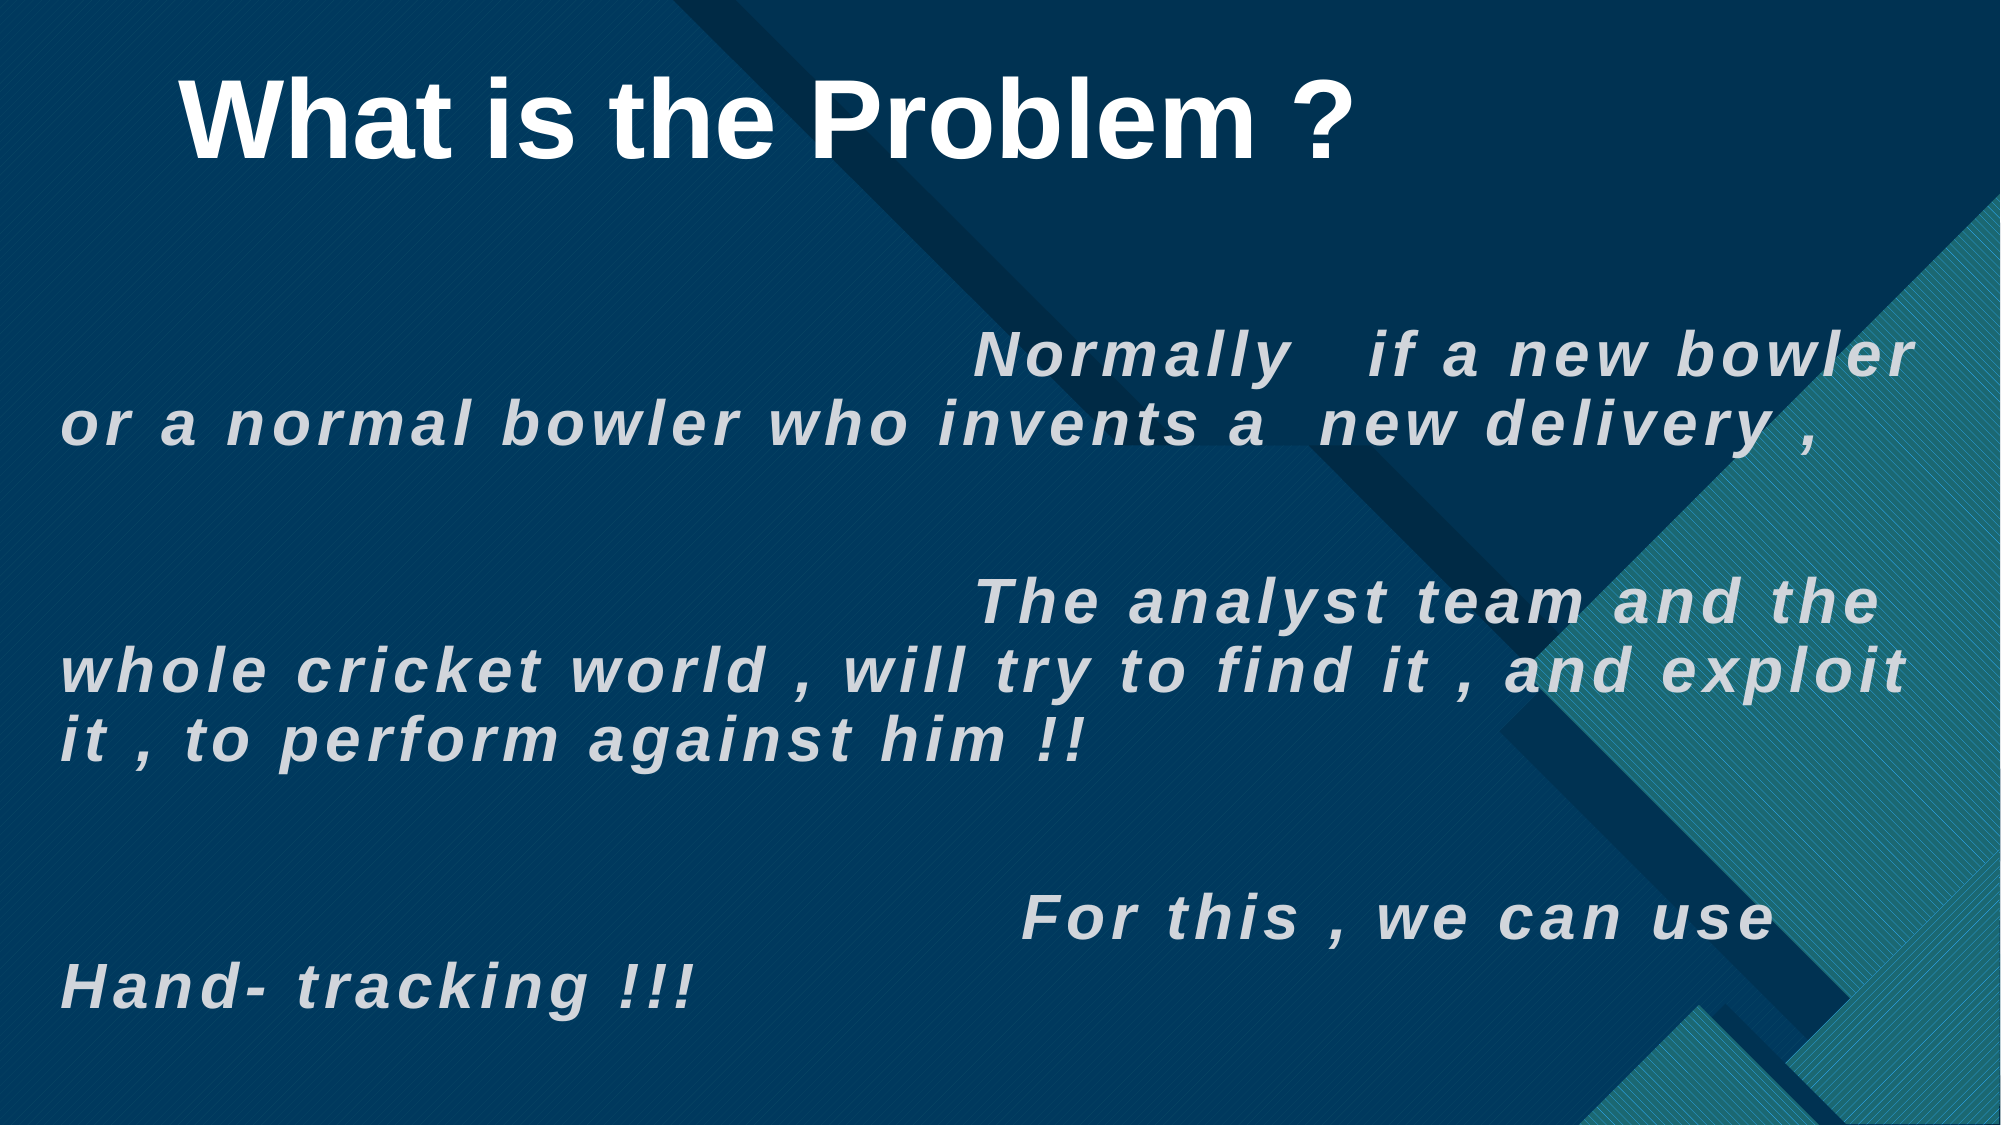

# What is the Problem ?

                                      Normally   if a new bowler or a normal bowler who invents a  new delivery ,

                                      The analyst team and the whole cricket world , will try to find it , and exploit it , to perform against him !!

                                        For this , we can use Hand- tracking !!!
10